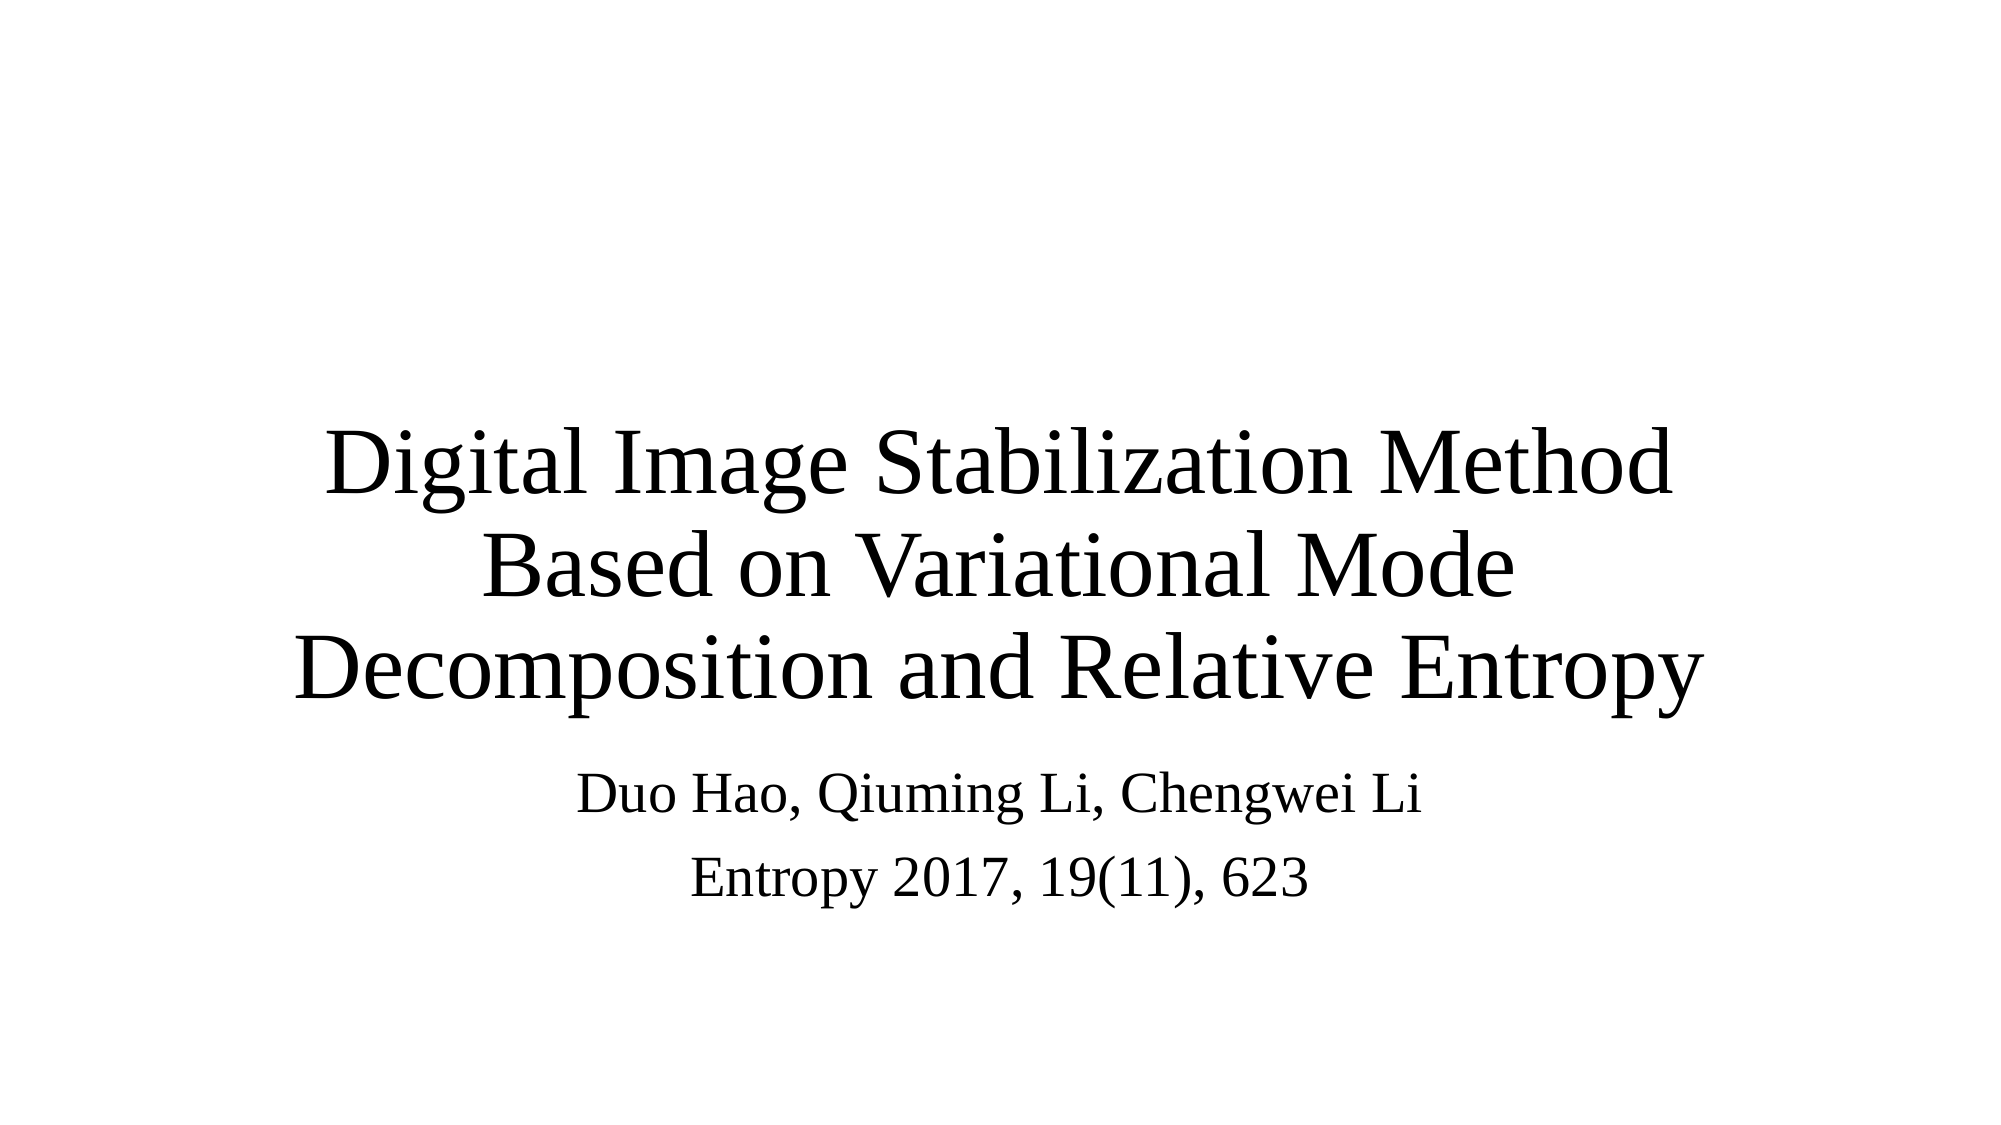

# Digital Image Stabilization Method Based on Variational Mode Decomposition and Relative Entropy
Duo Hao, Qiuming Li, Chengwei Li
Entropy 2017, 19(11), 623